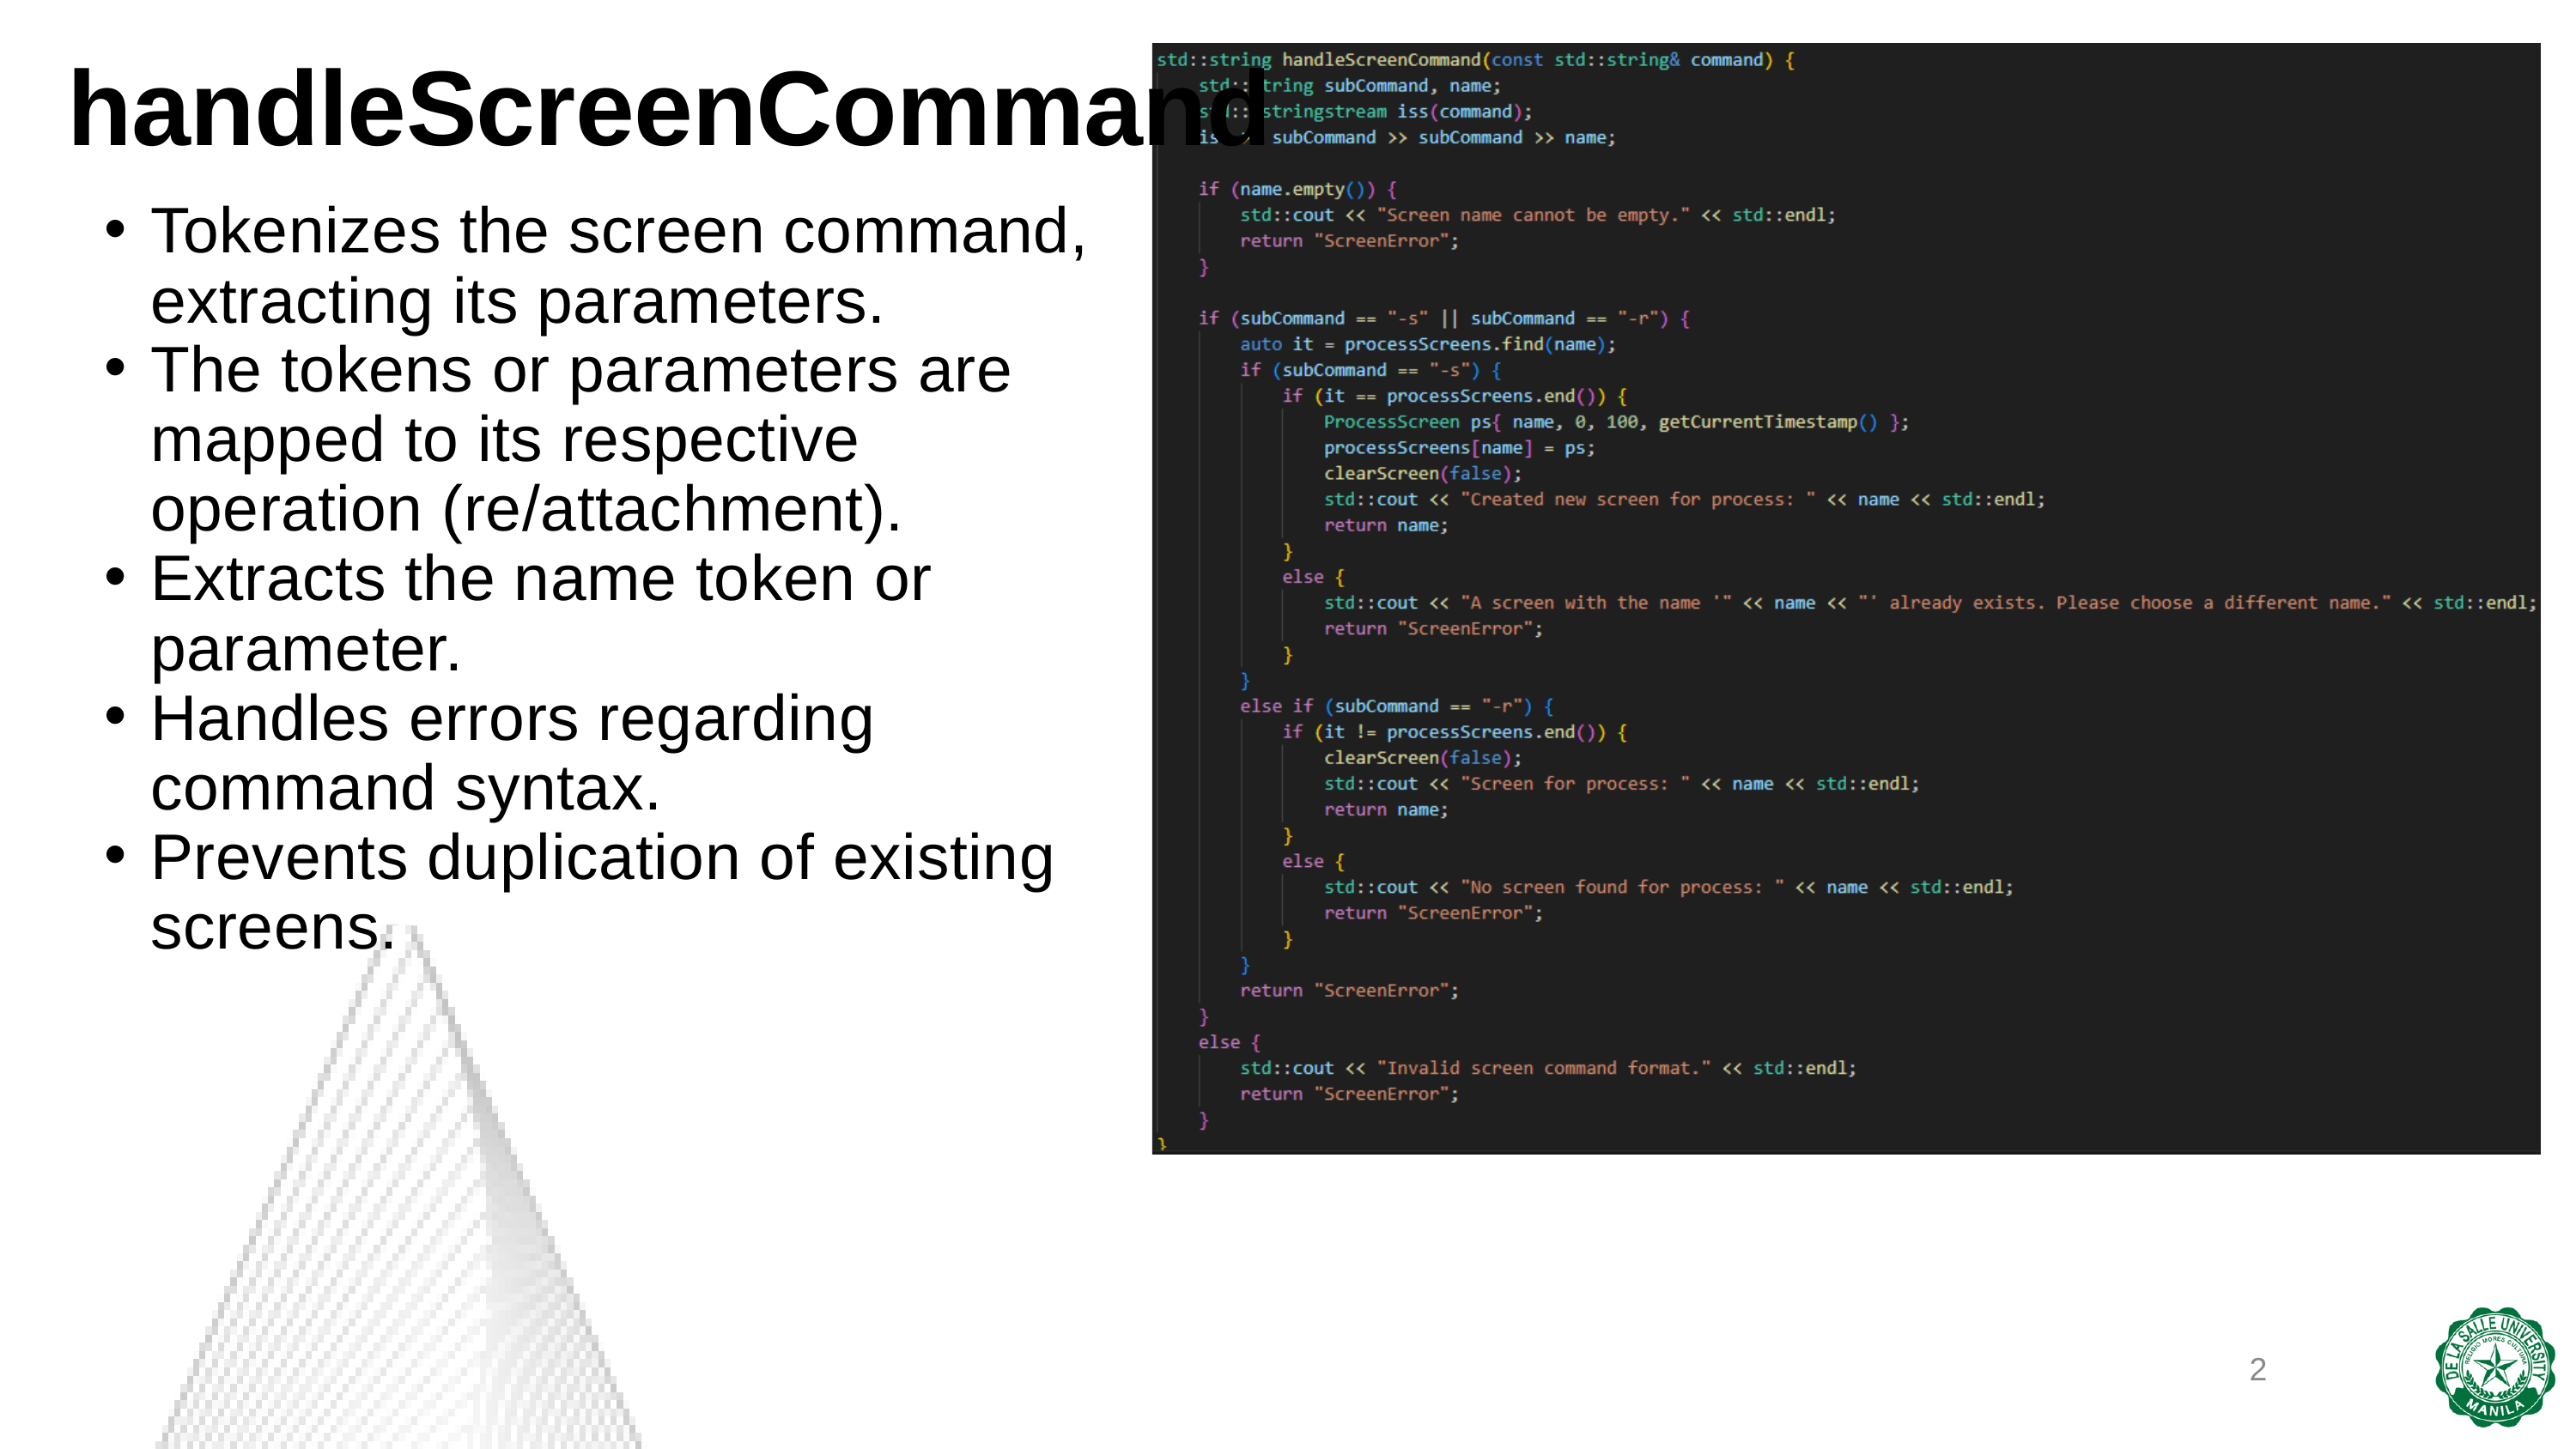

handleScreenCommand
Tokenizes the screen command, extracting its parameters.
The tokens or parameters are mapped to its respective operation (re/attachment).
Extracts the name token or parameter.
Handles errors regarding command syntax.
Prevents duplication of existing screens.

2